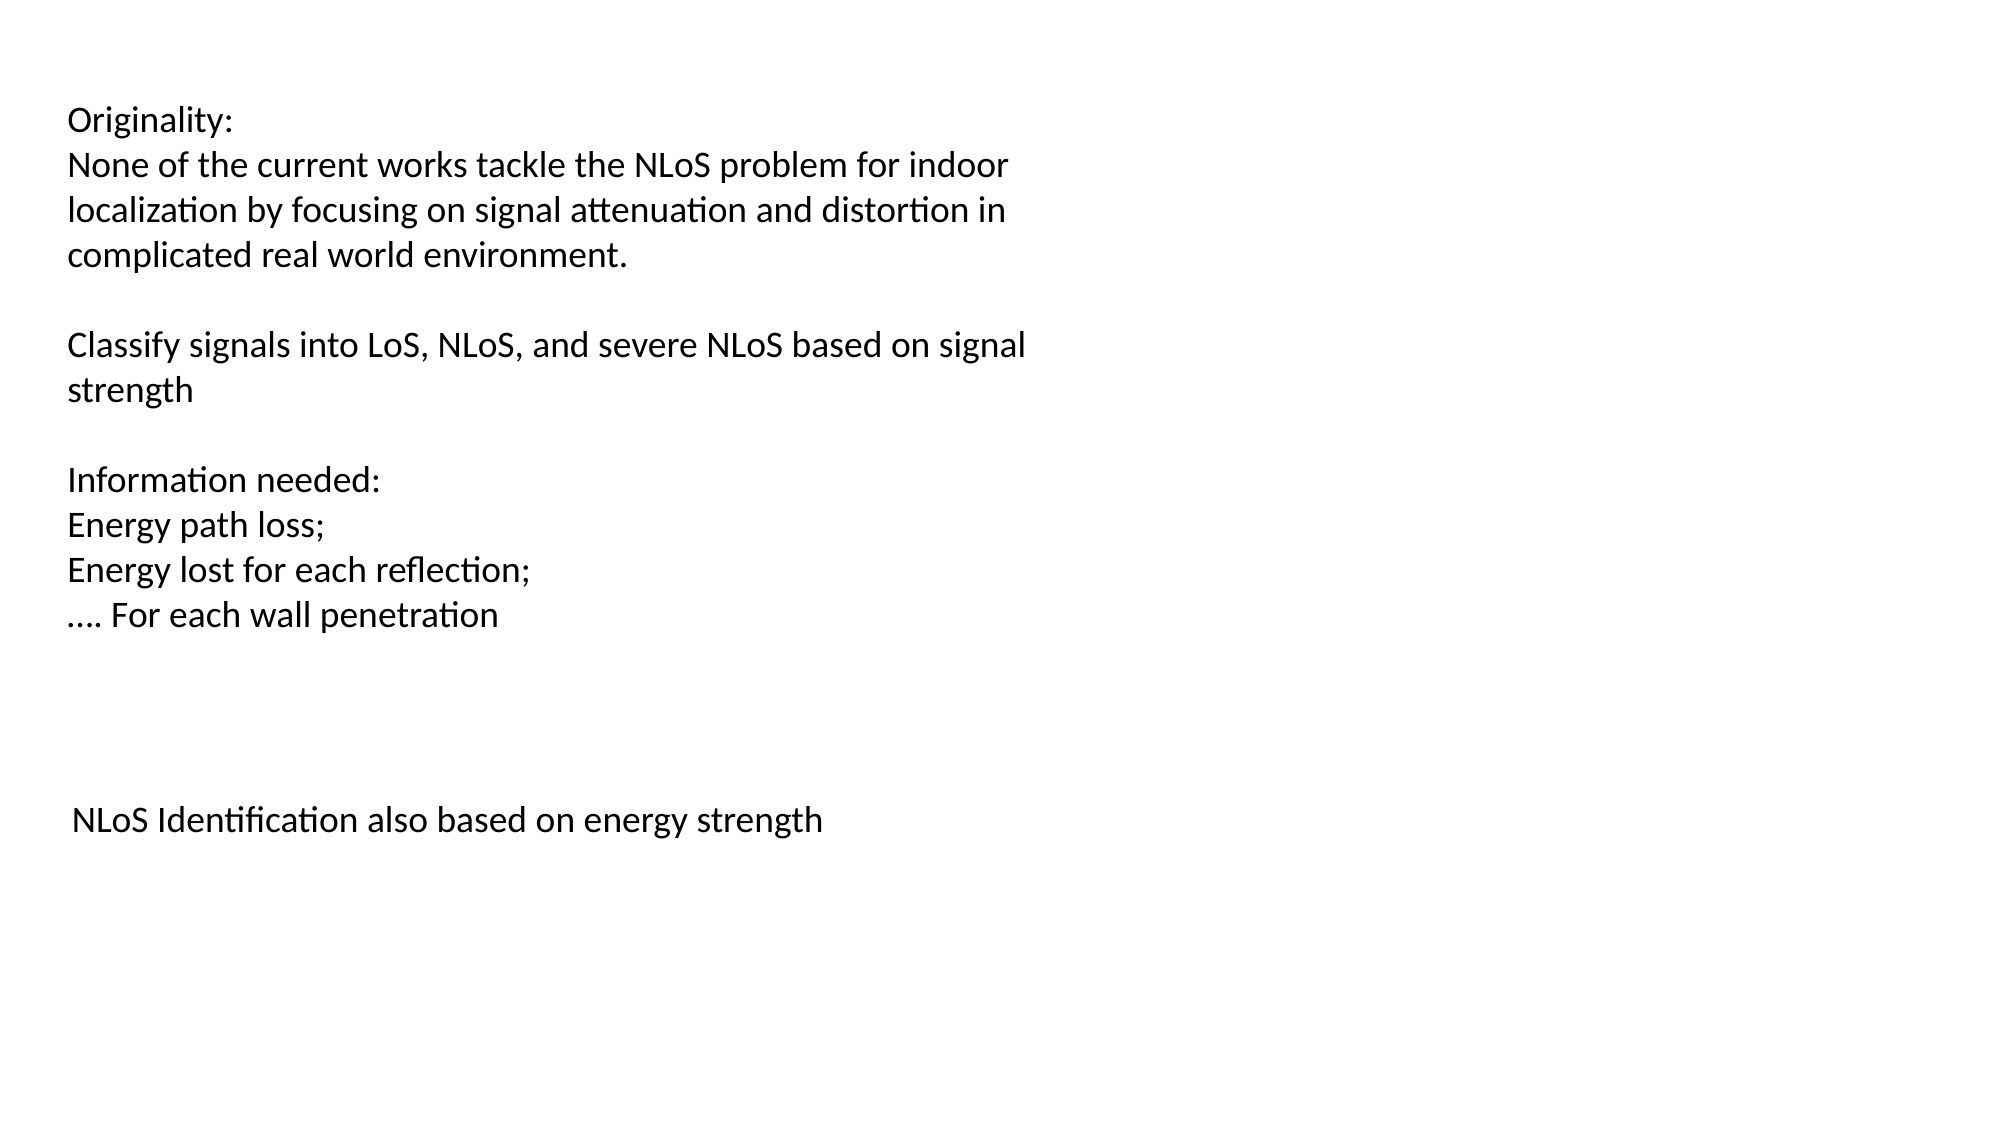

Originality:
None of the current works tackle the NLoS problem for indoor localization by focusing on signal attenuation and distortion in complicated real world environment.

Classify signals into LoS, NLoS, and severe NLoS based on signal strength

Information needed:
Energy path loss;
Energy lost for each reflection;
…. For each wall penetration
NLoS Identification also based on energy strength